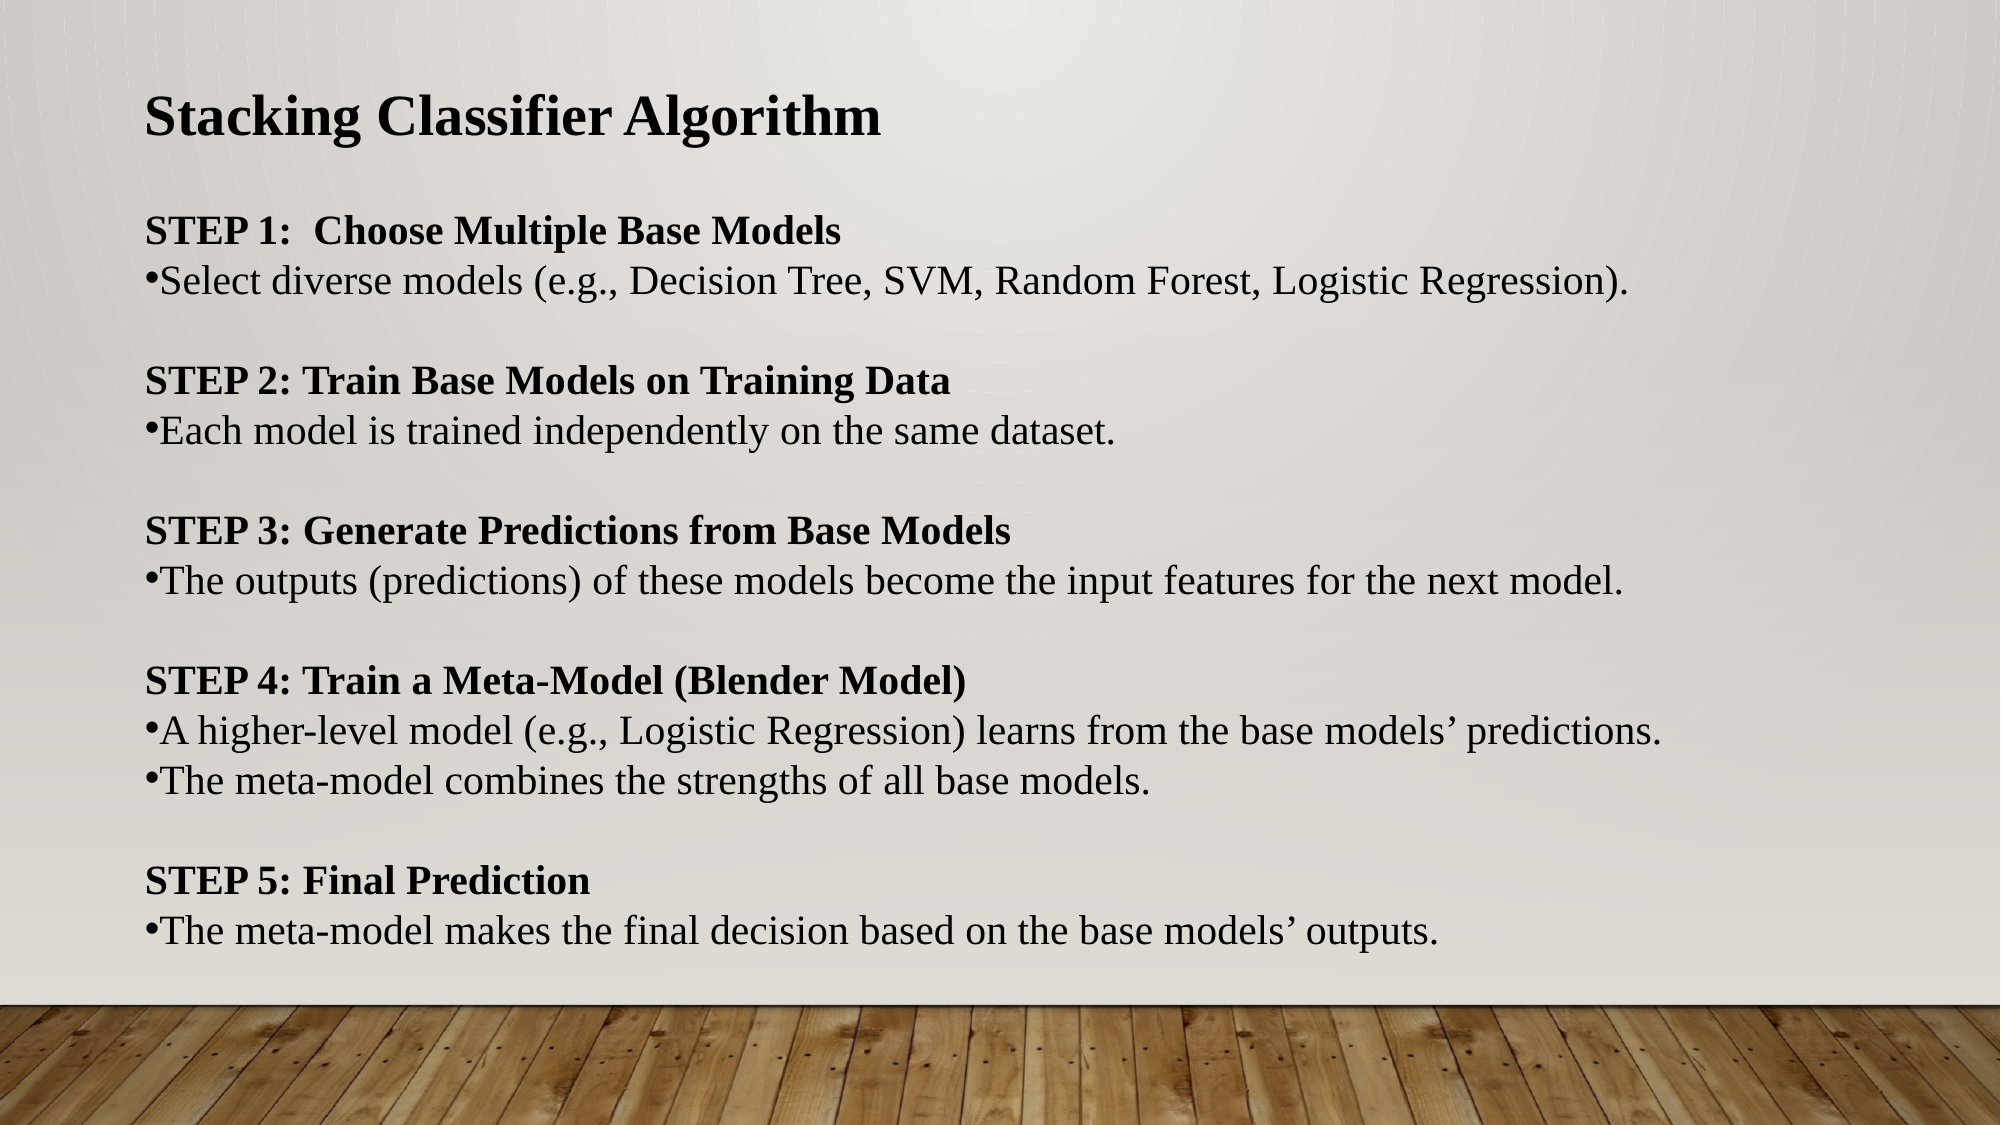

Stacking Classifier Algorithm
STEP 1:  Choose Multiple Base Models
Select diverse models (e.g., Decision Tree, SVM, Random Forest, Logistic Regression).

STEP 2: Train Base Models on Training Data
Each model is trained independently on the same dataset.

STEP 3: Generate Predictions from Base Models
The outputs (predictions) of these models become the input features for the next model.

STEP 4: Train a Meta-Model (Blender Model)
A higher-level model (e.g., Logistic Regression) learns from the base models’ predictions.
The meta-model combines the strengths of all base models.

STEP 5: Final Prediction
The meta-model makes the final decision based on the base models’ outputs.